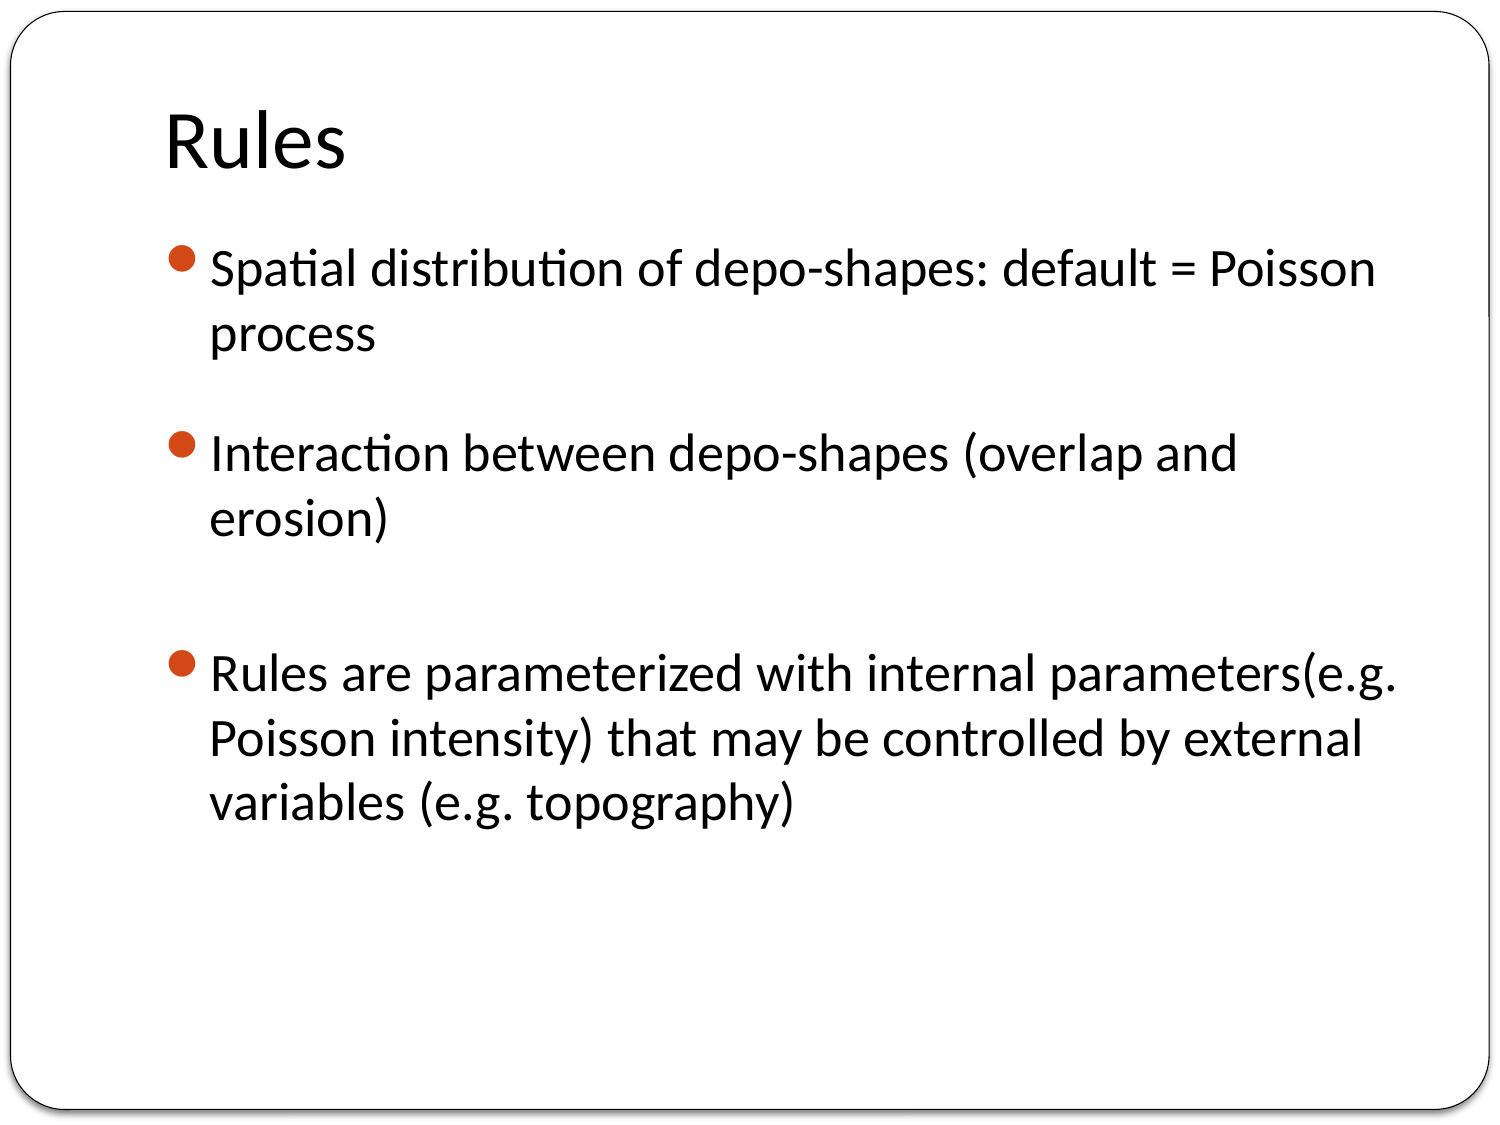

# Rules
Spatial distribution of depo-shapes: default = Poisson process

Interaction between depo-shapes (overlap and erosion)

Rules are parameterized with internal parameters(e.g. Poisson intensity) that may be controlled by external variables (e.g. topography)